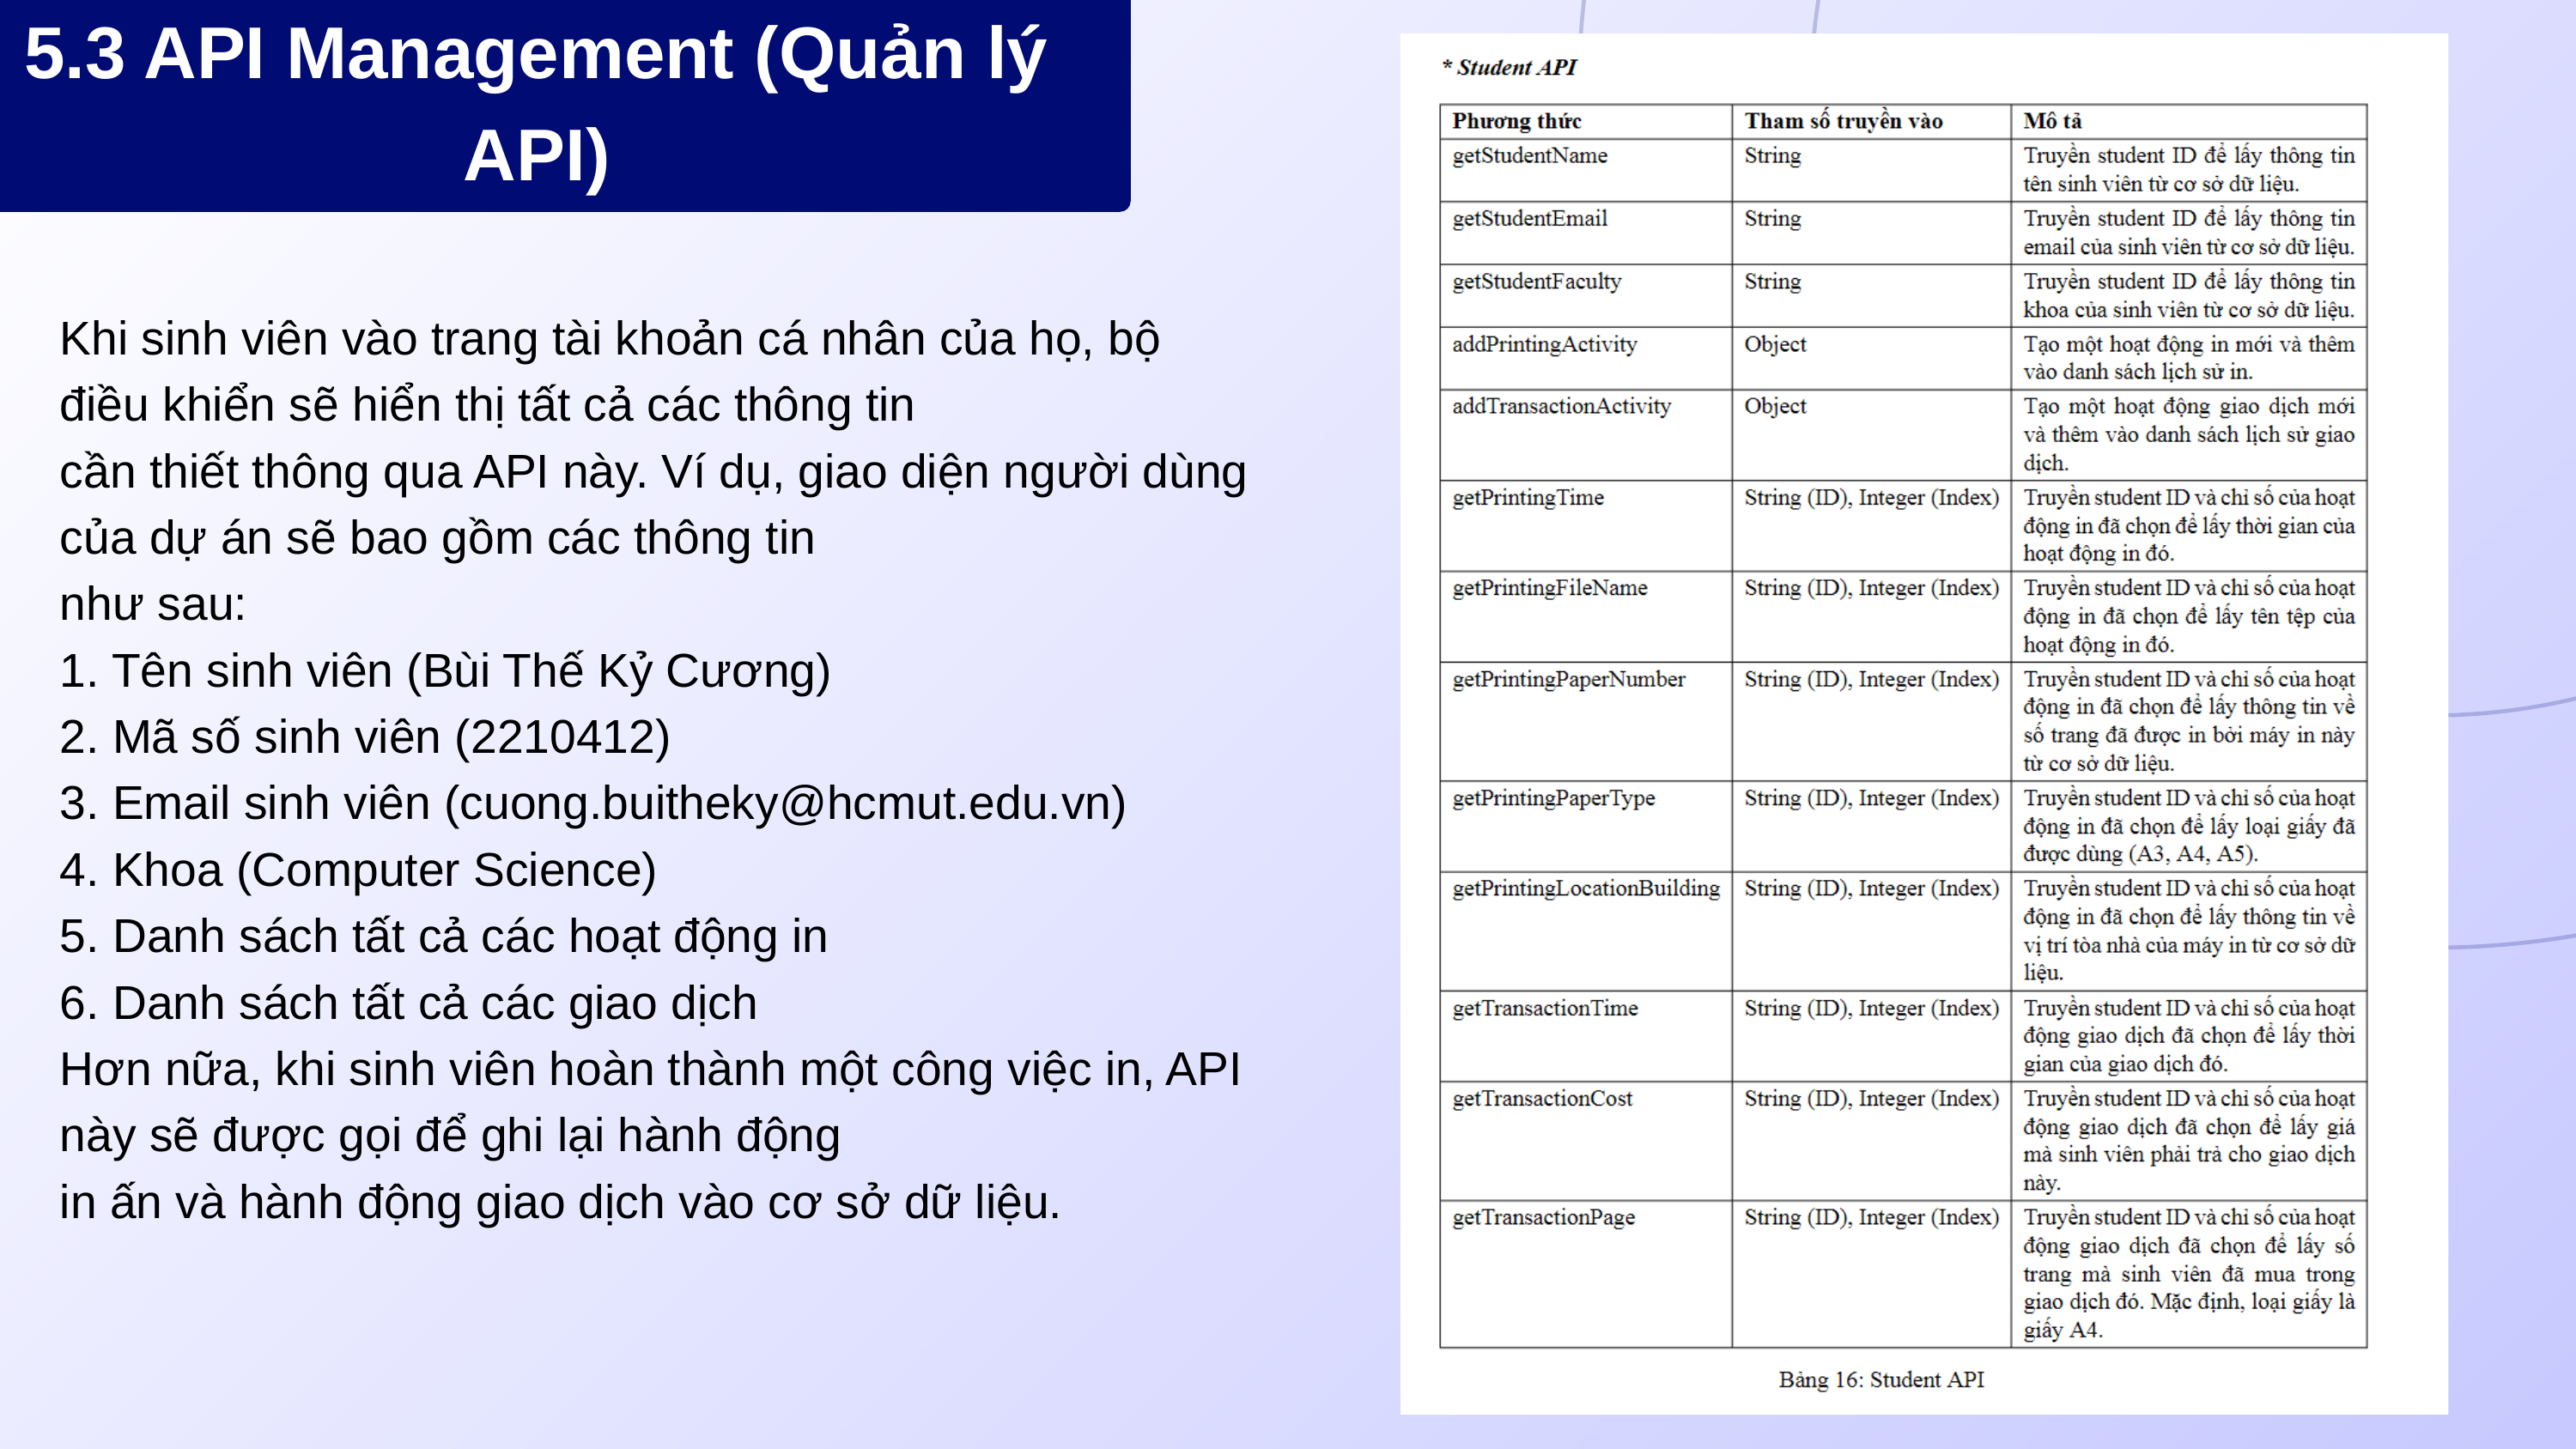

5.3 API Management (Quản lý API)

Khi sinh viên vào trang tài khoản cá nhân của họ, bộ điều khiển sẽ hiển thị tất cả các thông tin
cần thiết thông qua API này. Ví dụ, giao diện người dùng của dự án sẽ bao gồm các thông tin
như sau:
1. Tên sinh viên (Bùi Thế Kỷ Cương)
2. Mã số sinh viên (2210412)
3. Email sinh viên (cuong.buitheky@hcmut.edu.vn)
4. Khoa (Computer Science)
5. Danh sách tất cả các hoạt động in
6. Danh sách tất cả các giao dịch
Hơn nữa, khi sinh viên hoàn thành một công việc in, API này sẽ được gọi để ghi lại hành động
in ấn và hành động giao dịch vào cơ sở dữ liệu.